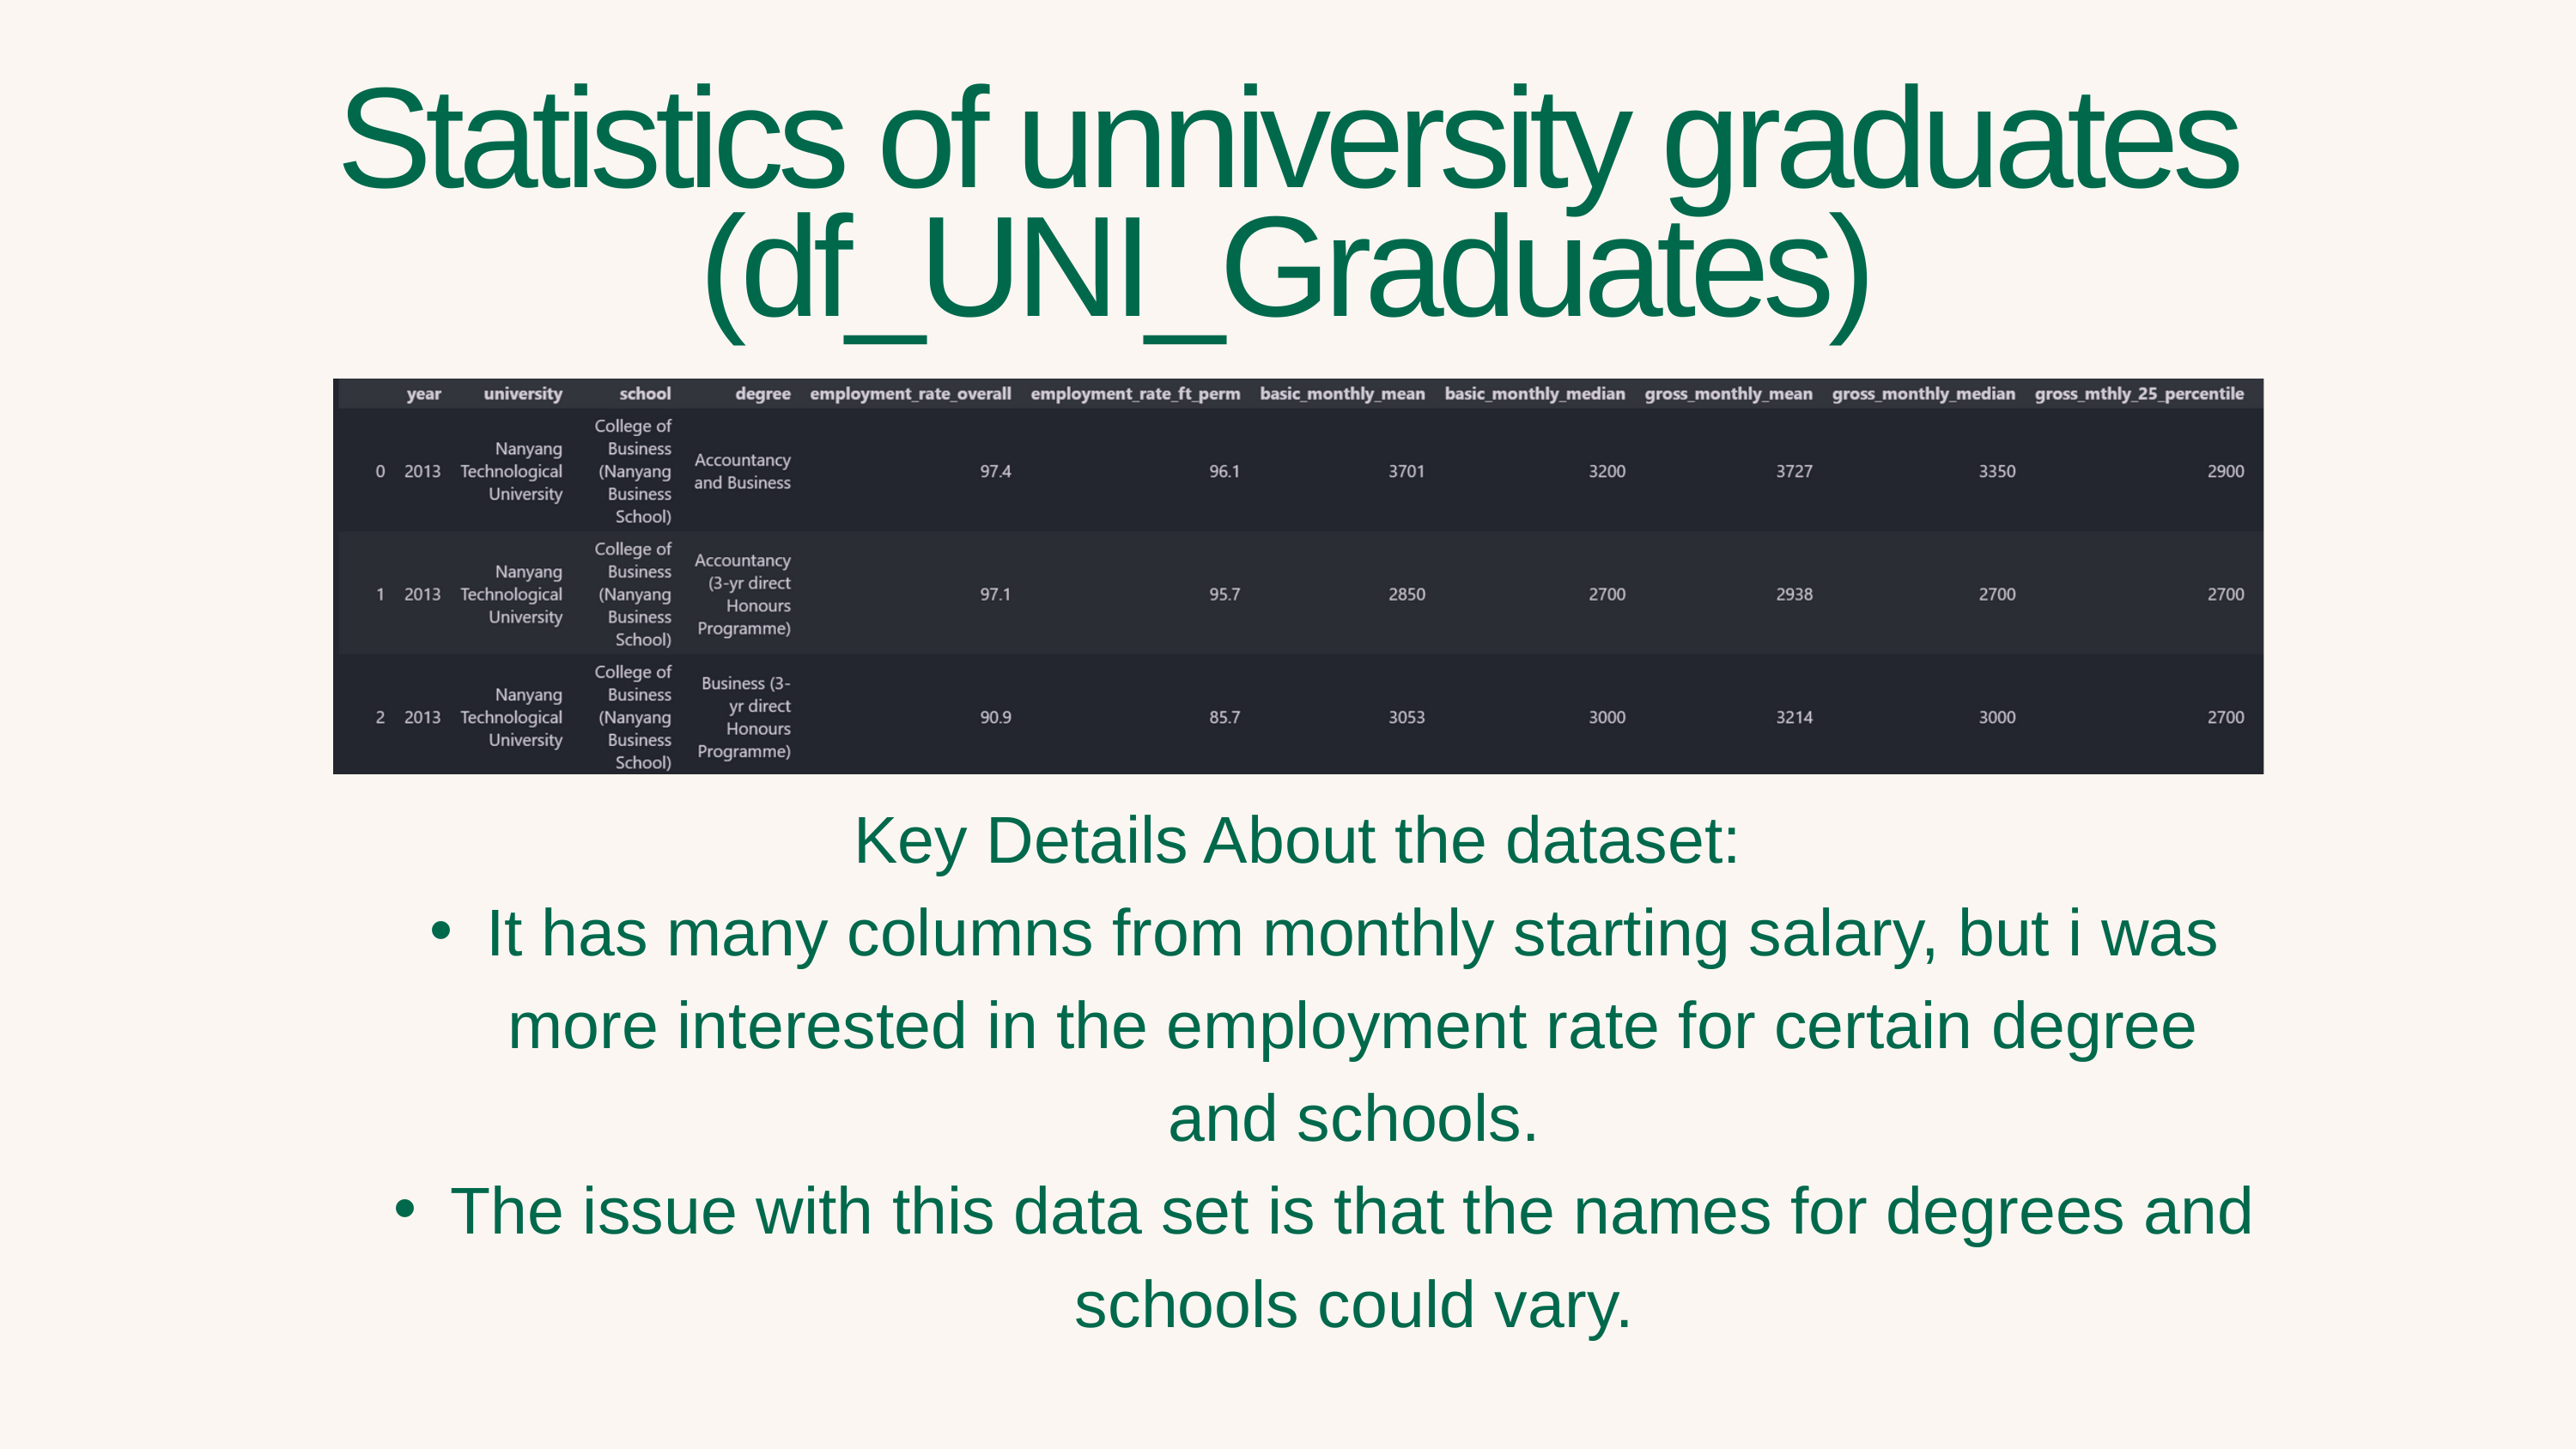

Statistics of unniversity graduates (df_UNI_Graduates)

Key Details About the dataset:
It has many columns from monthly starting salary, but i was more interested in the employment rate for certain degree and schools.
The issue with this data set is that the names for degrees and schools could vary.